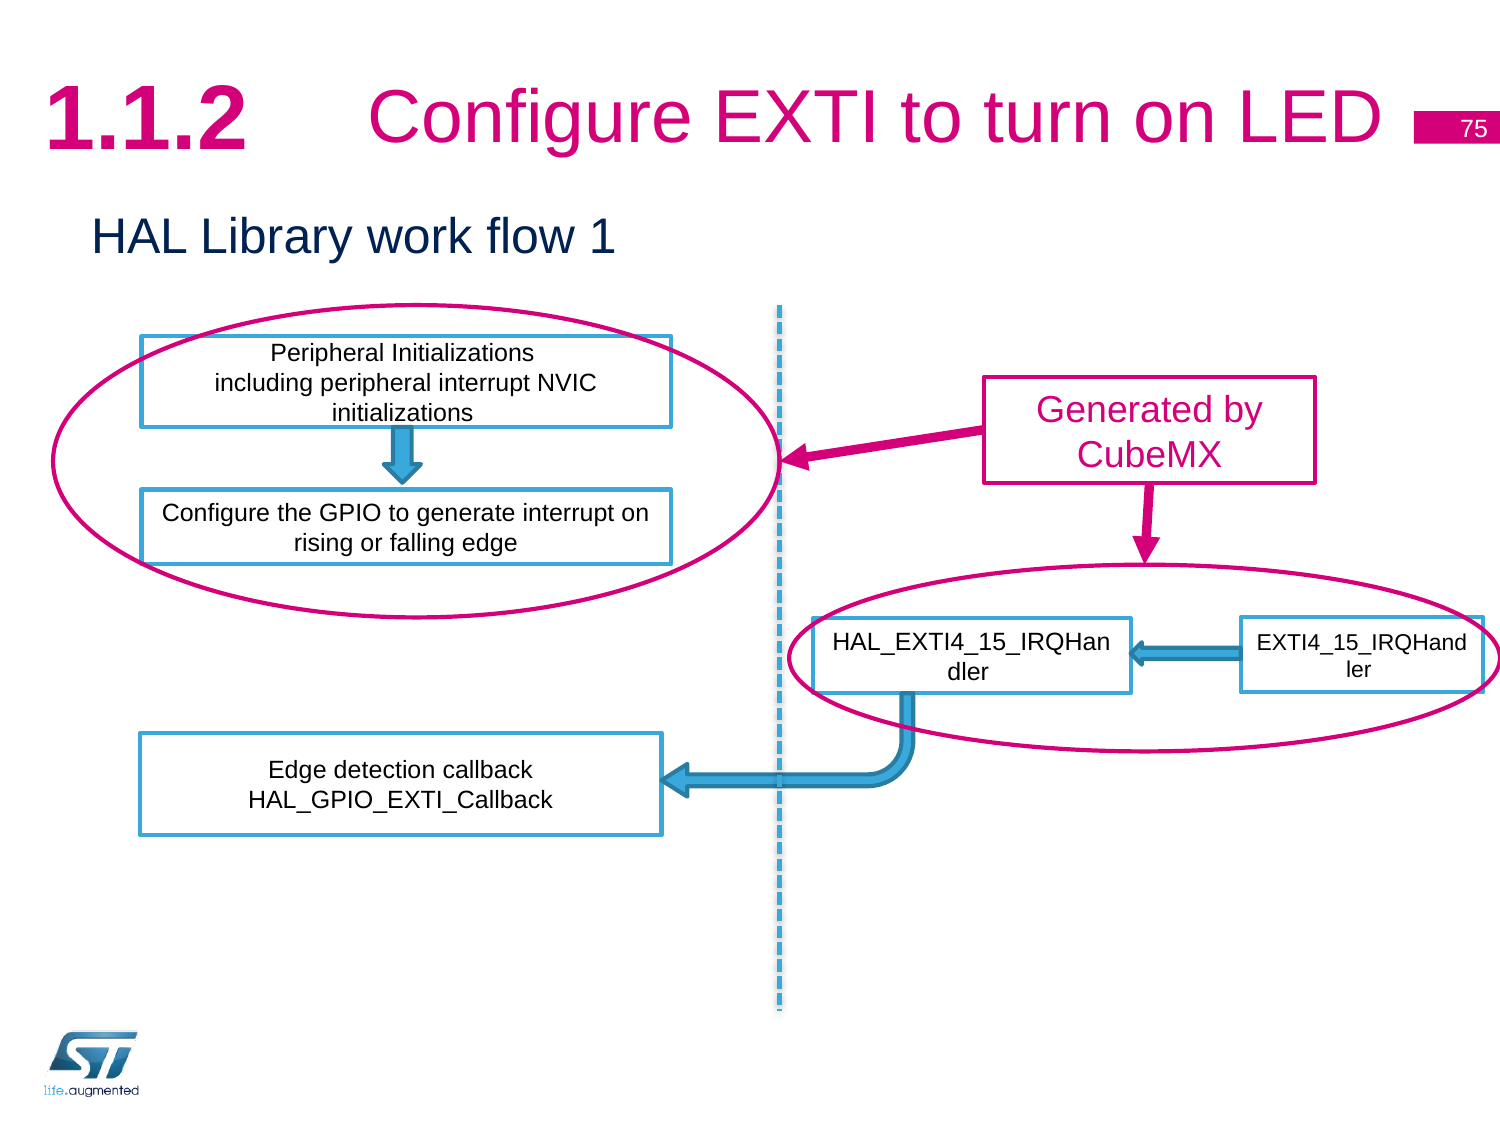

# Configure EXTI to turn on LED
1.1.2
75
HAL Library work flow 1

Peripheral Initializations
including peripheral interrupt NVIC initializations
Generated by CubeMX

Configure the GPIO to generate interrupt on rising or falling edge

EXTI4_15_IRQHandler
HAL_EXTI4_15_IRQHandler

Edge detection callback
HAL_GPIO_EXTI_Callback